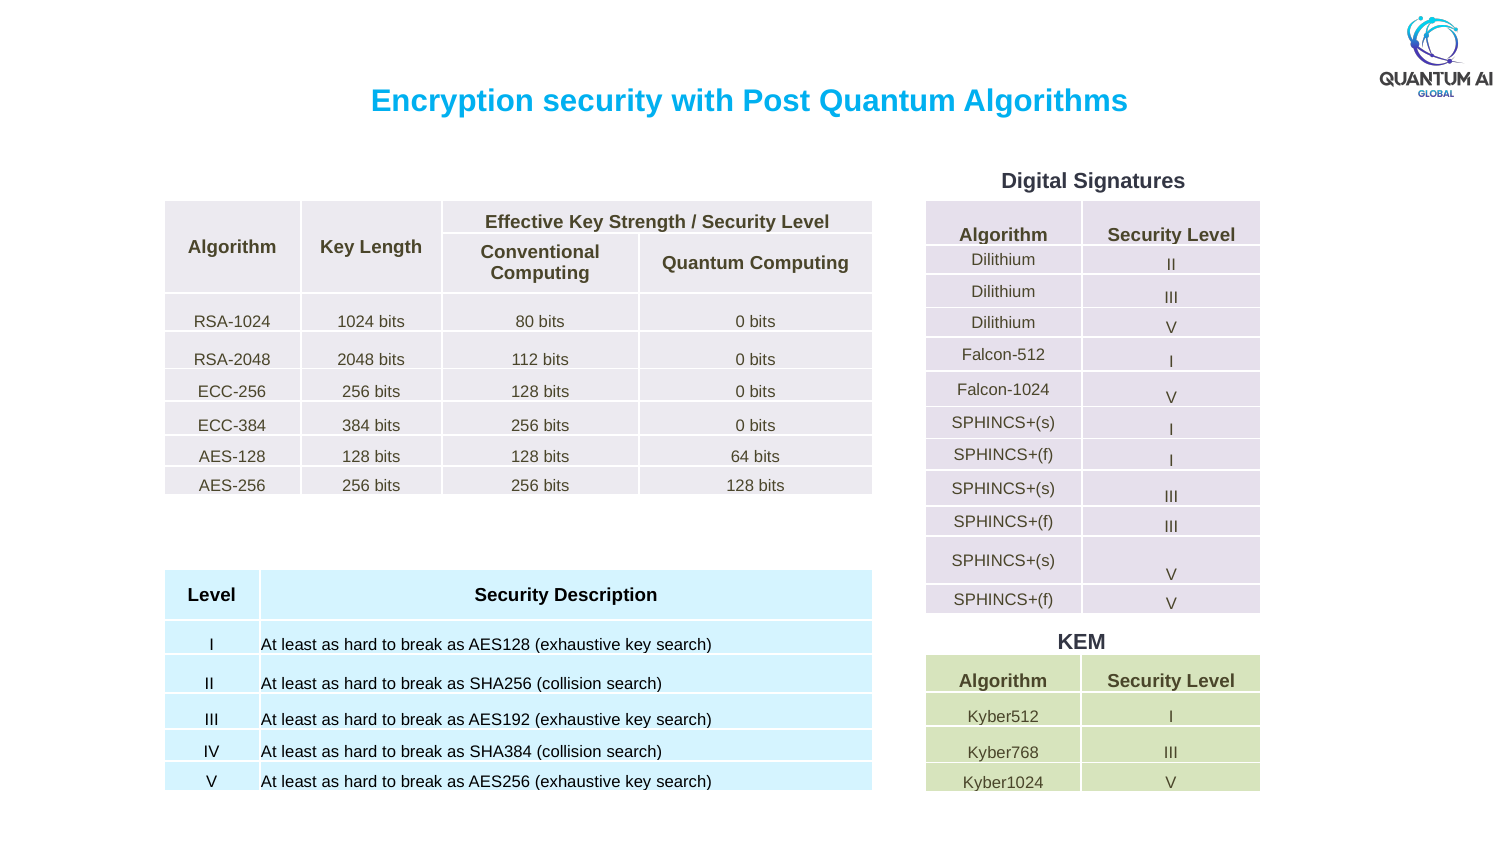

# Encryption security with Post Quantum Algorithms
Digital Signatures
| Algorithm | Key Length | Effective Key Strength / Security Level |  |
| --- | --- | --- | --- |
|  |  | Conventional Computing | Quantum Computing |
| RSA-1024 | 1024 bits | 80 bits | 0 bits |
| RSA-2048 | 2048 bits | 112 bits | 0 bits |
| ECC-256 | 256 bits | 128 bits | 0 bits |
| ECC-384 | 384 bits | 256 bits | 0 bits |
| AES-128 | 128 bits | 128 bits | 64 bits |
| AES-256 | 256 bits | 256 bits | 128 bits |
| Algorithm | Security Level |
| --- | --- |
| Dilithium | II |
| Dilithium | III |
| Dilithium | V |
| Falcon-512 | I |
| Falcon-1024 | V |
| SPHINCS+(s) | I |
| SPHINCS+(f) | I |
| SPHINCS+(s) | III |
| SPHINCS+(f) | III |
| SPHINCS+(s) | V |
| SPHINCS+(f) | V |
| Level | Security Description |
| --- | --- |
| I | At least as hard to break as AES128 (exhaustive key search) |
| II | At least as hard to break as SHA256 (collision search) |
| III | At least as hard to break as AES192 (exhaustive key search) |
| IV | At least as hard to break as SHA384 (collision search) |
| V | At least as hard to break as AES256 (exhaustive key search) |
KEM
| Algorithm | Security Level |
| --- | --- |
| Kyber512 | I |
| Kyber768 | III |
| Kyber1024 | V |